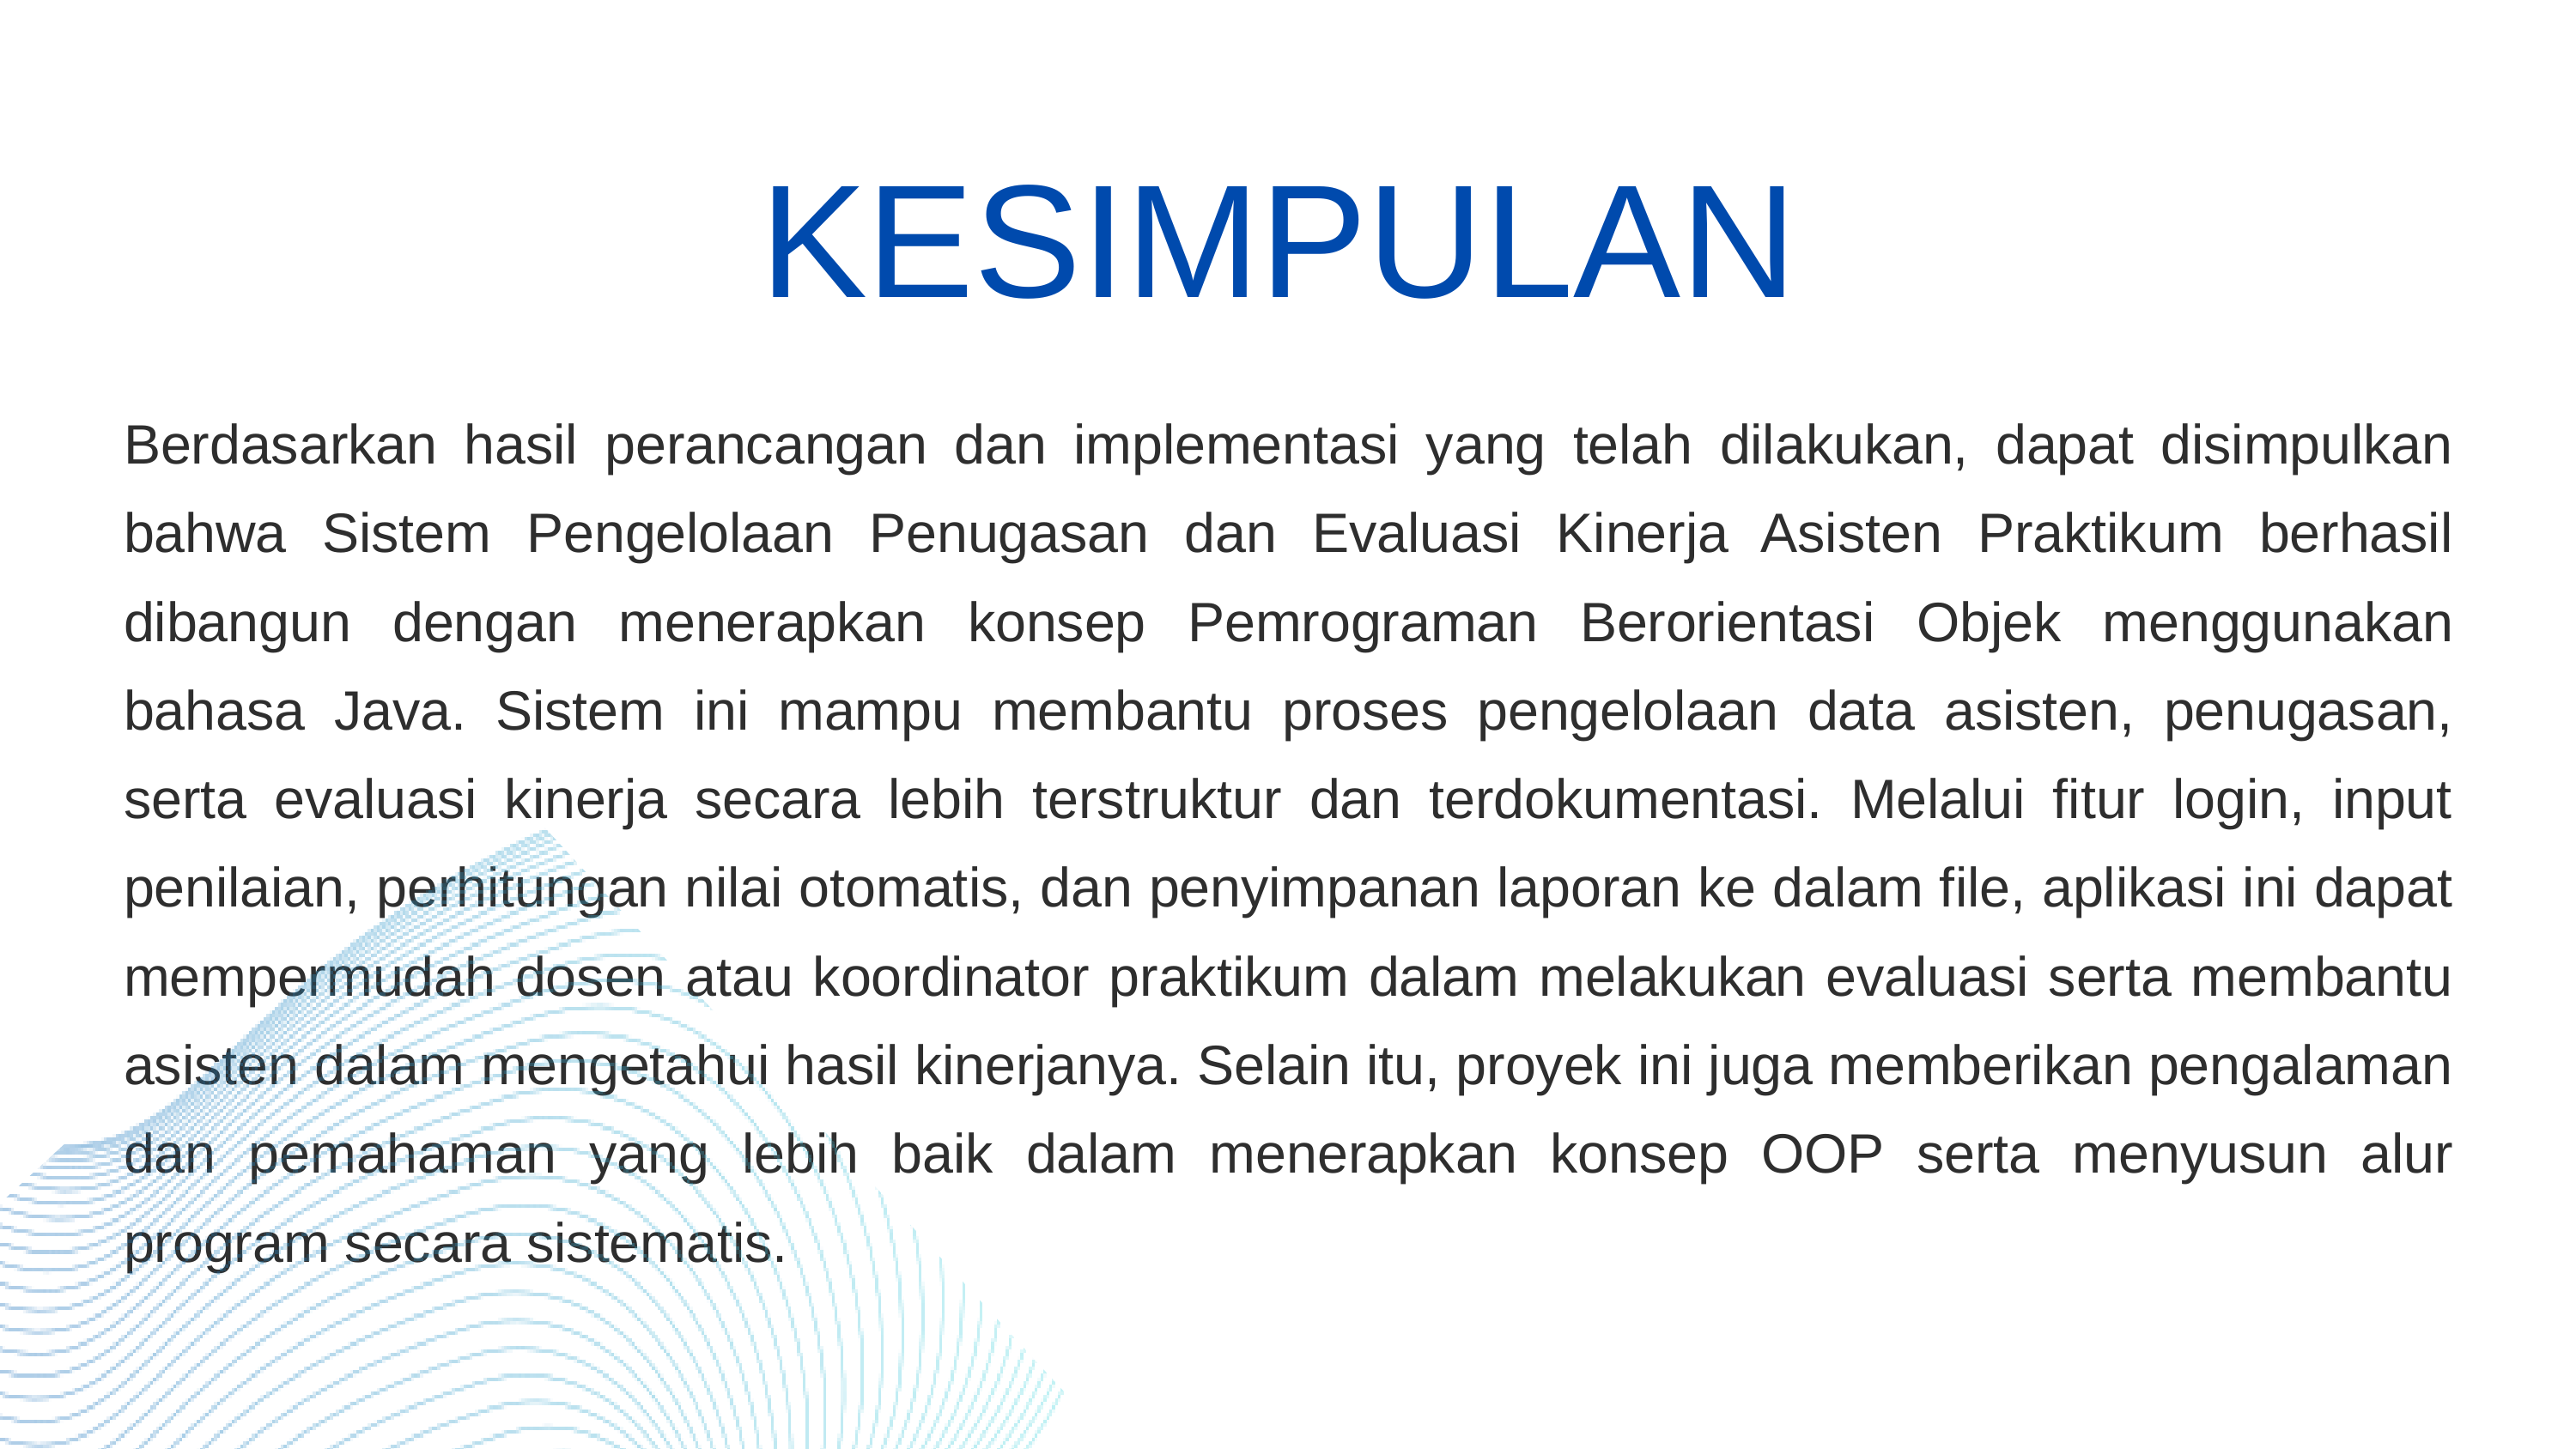

KESIMPULAN
Berdasarkan hasil perancangan dan implementasi yang telah dilakukan, dapat disimpulkan bahwa Sistem Pengelolaan Penugasan dan Evaluasi Kinerja Asisten Praktikum berhasil dibangun dengan menerapkan konsep Pemrograman Berorientasi Objek menggunakan bahasa Java. Sistem ini mampu membantu proses pengelolaan data asisten, penugasan, serta evaluasi kinerja secara lebih terstruktur dan terdokumentasi. Melalui fitur login, input penilaian, perhitungan nilai otomatis, dan penyimpanan laporan ke dalam file, aplikasi ini dapat mempermudah dosen atau koordinator praktikum dalam melakukan evaluasi serta membantu asisten dalam mengetahui hasil kinerjanya. Selain itu, proyek ini juga memberikan pengalaman dan pemahaman yang lebih baik dalam menerapkan konsep OOP serta menyusun alur program secara sistematis.